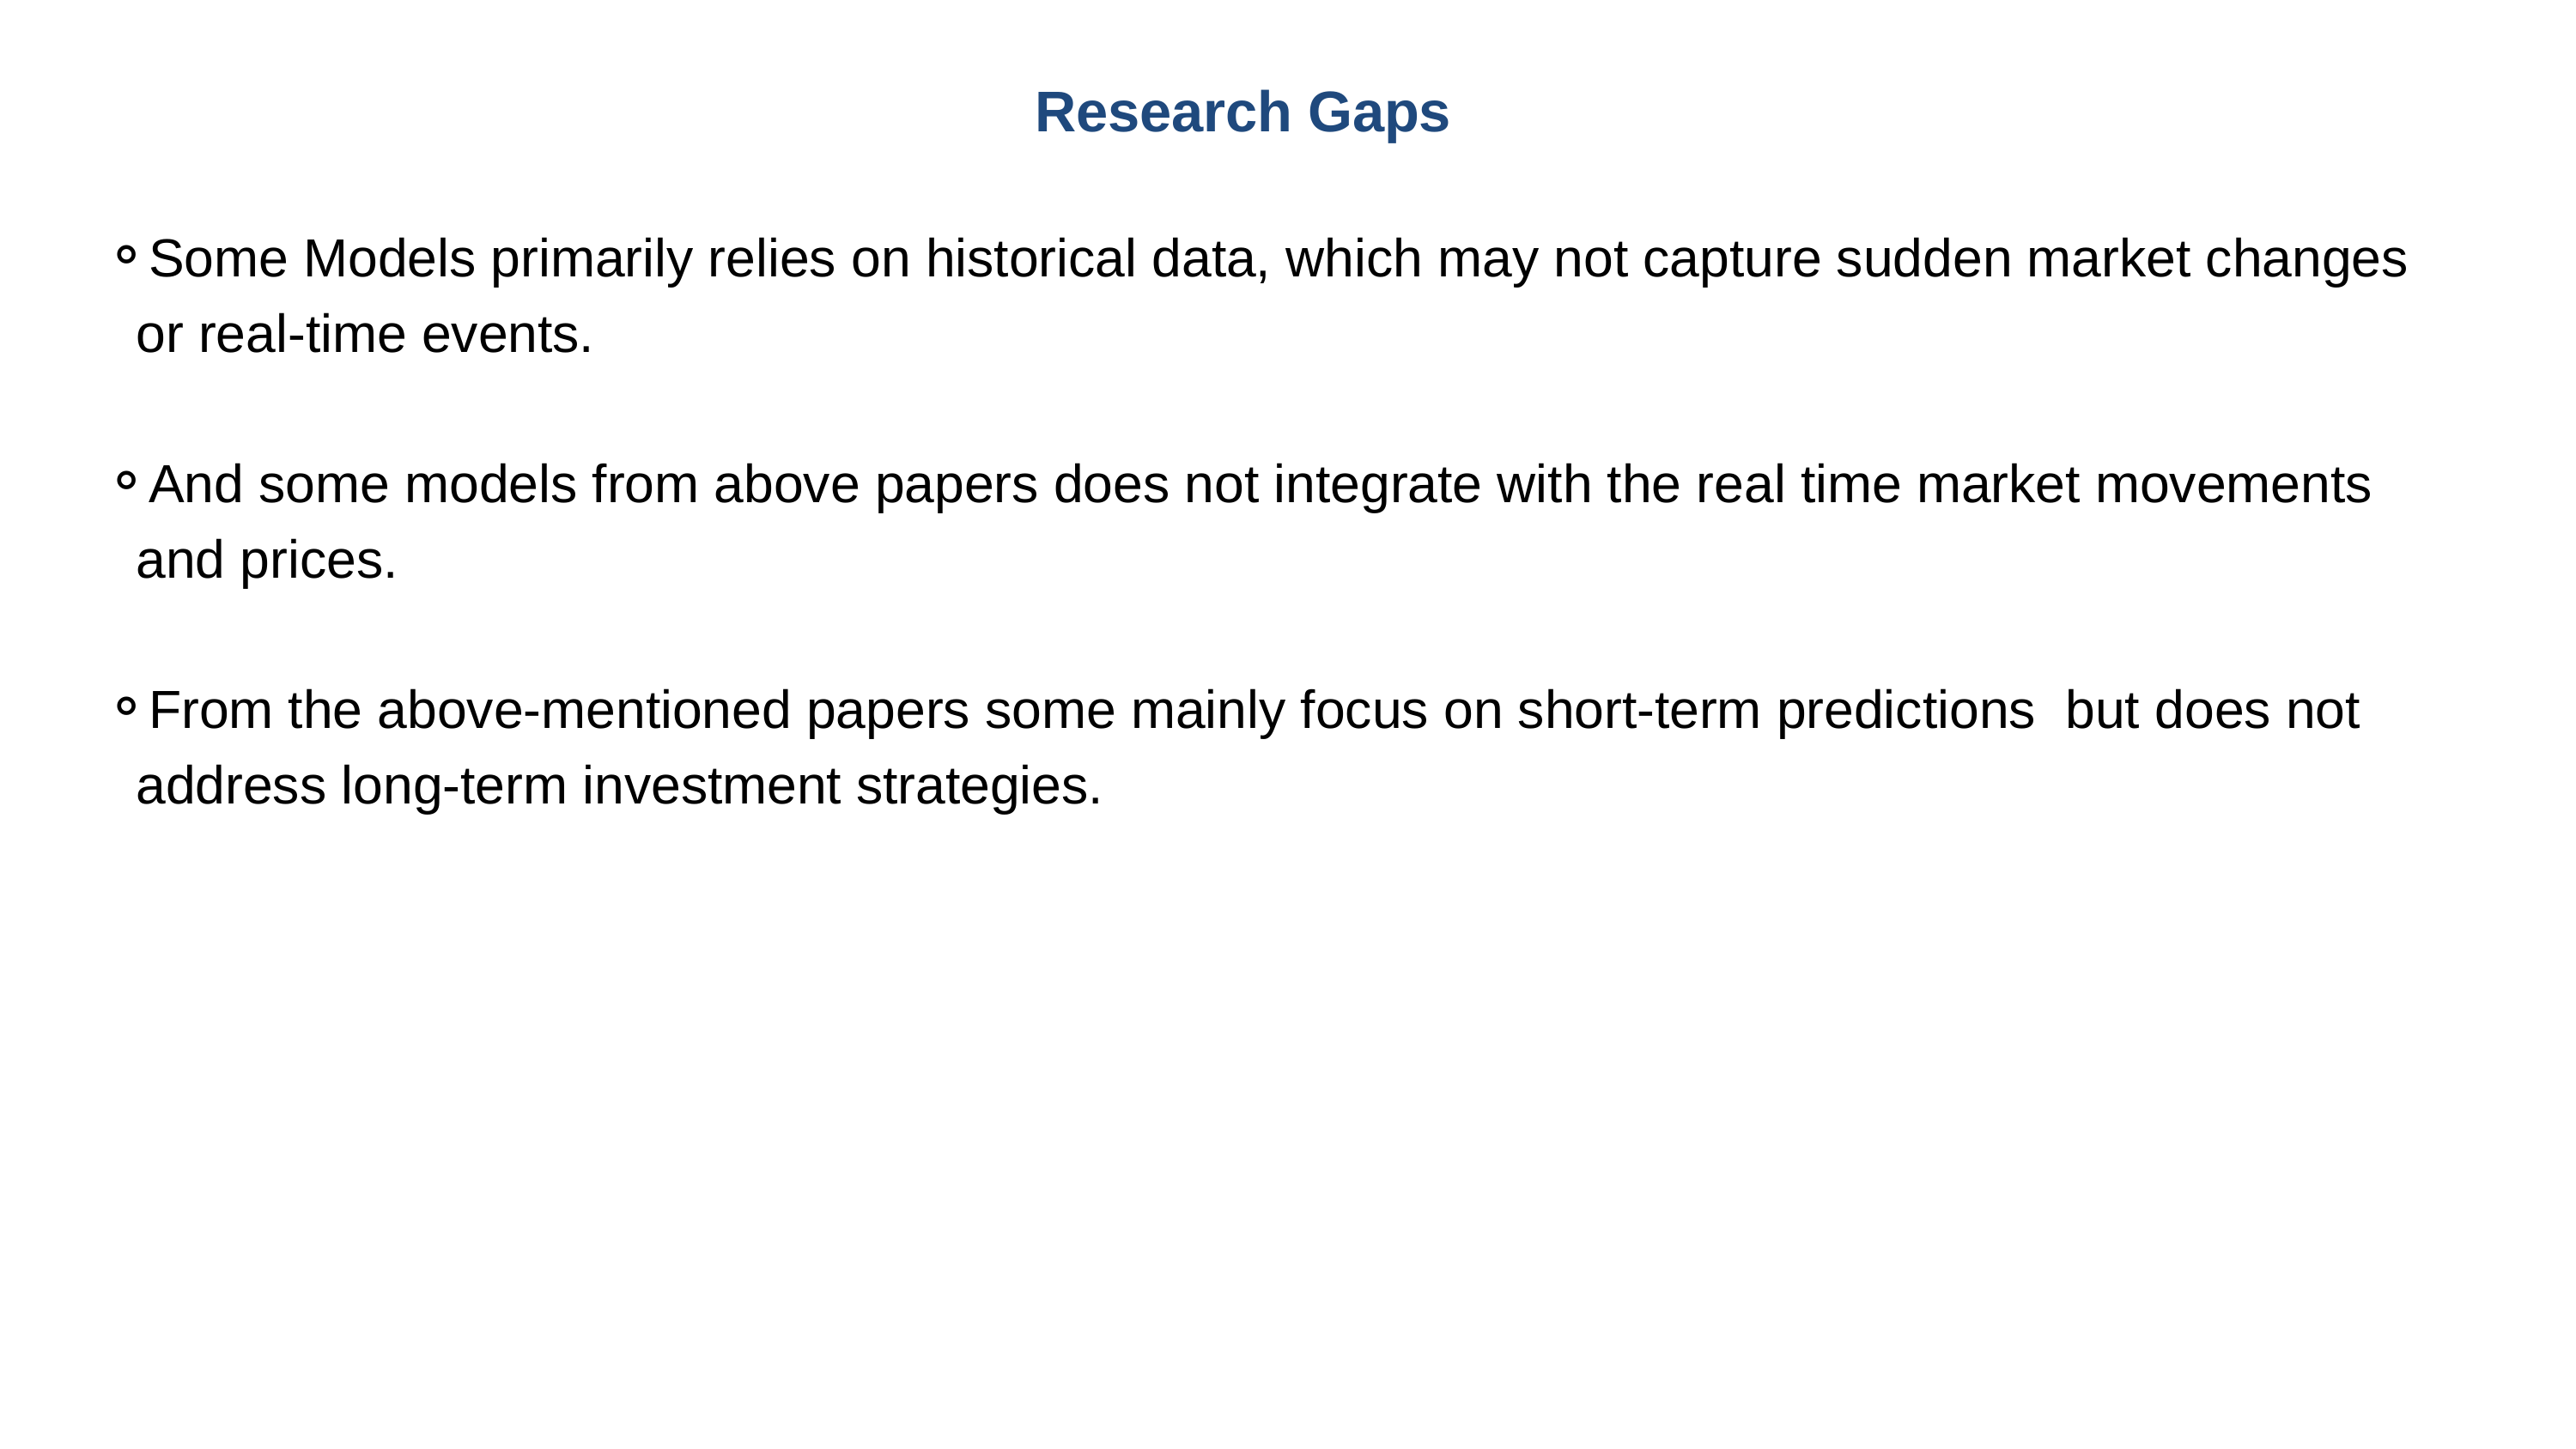

Research Gaps

Some Models primarily relies on historical data, which may not capture sudden market changes or real-time events.

And some models from above papers does not integrate with the real time market movements and prices.

From the above-mentioned papers some mainly focus on short-term predictions  but does not address long-term investment strategies.